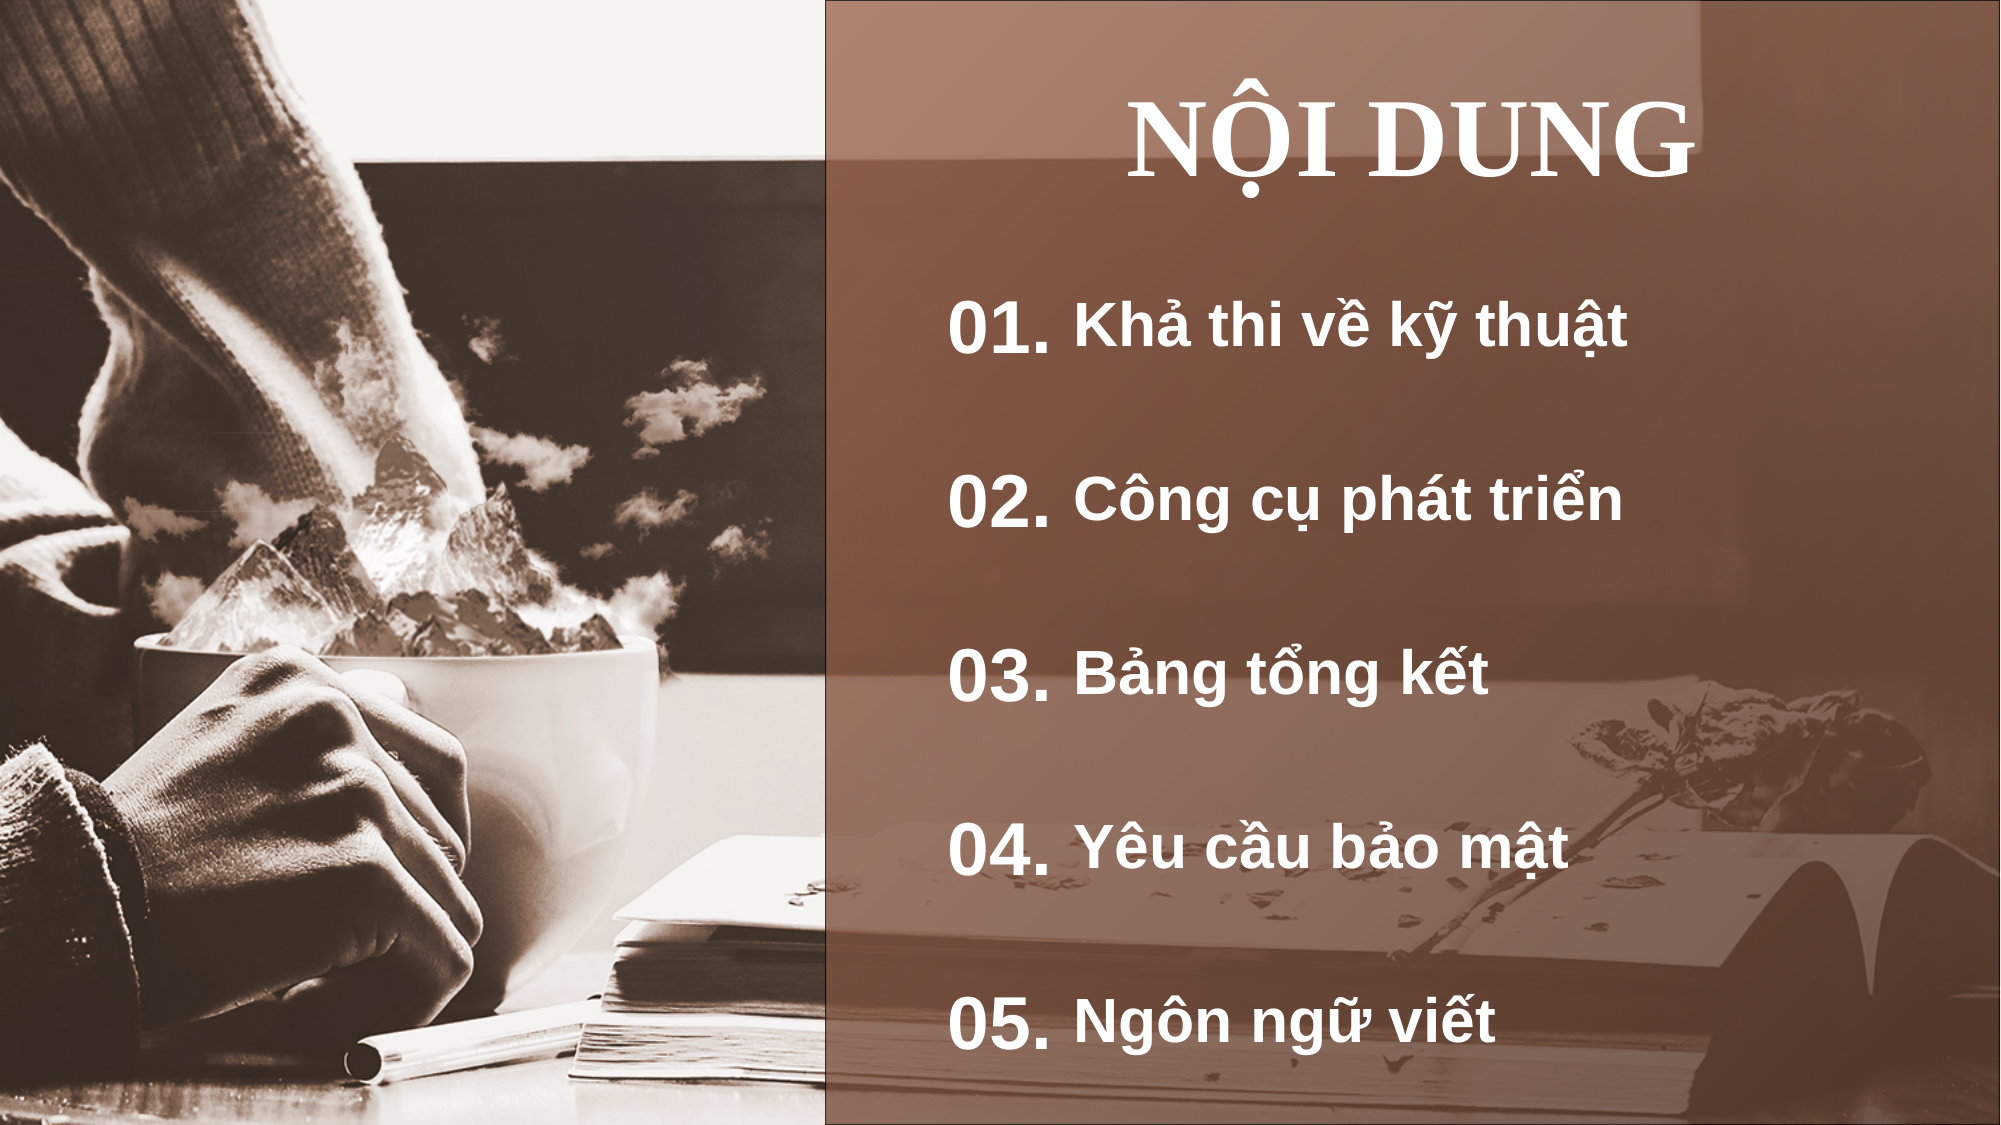

NỘI DUNG
01.
Khả thi về kỹ thuật
02.
Công cụ phát triển
03.
Bảng tổng kết
04.
Yêu cầu bảo mật
05.
Ngôn ngữ viết